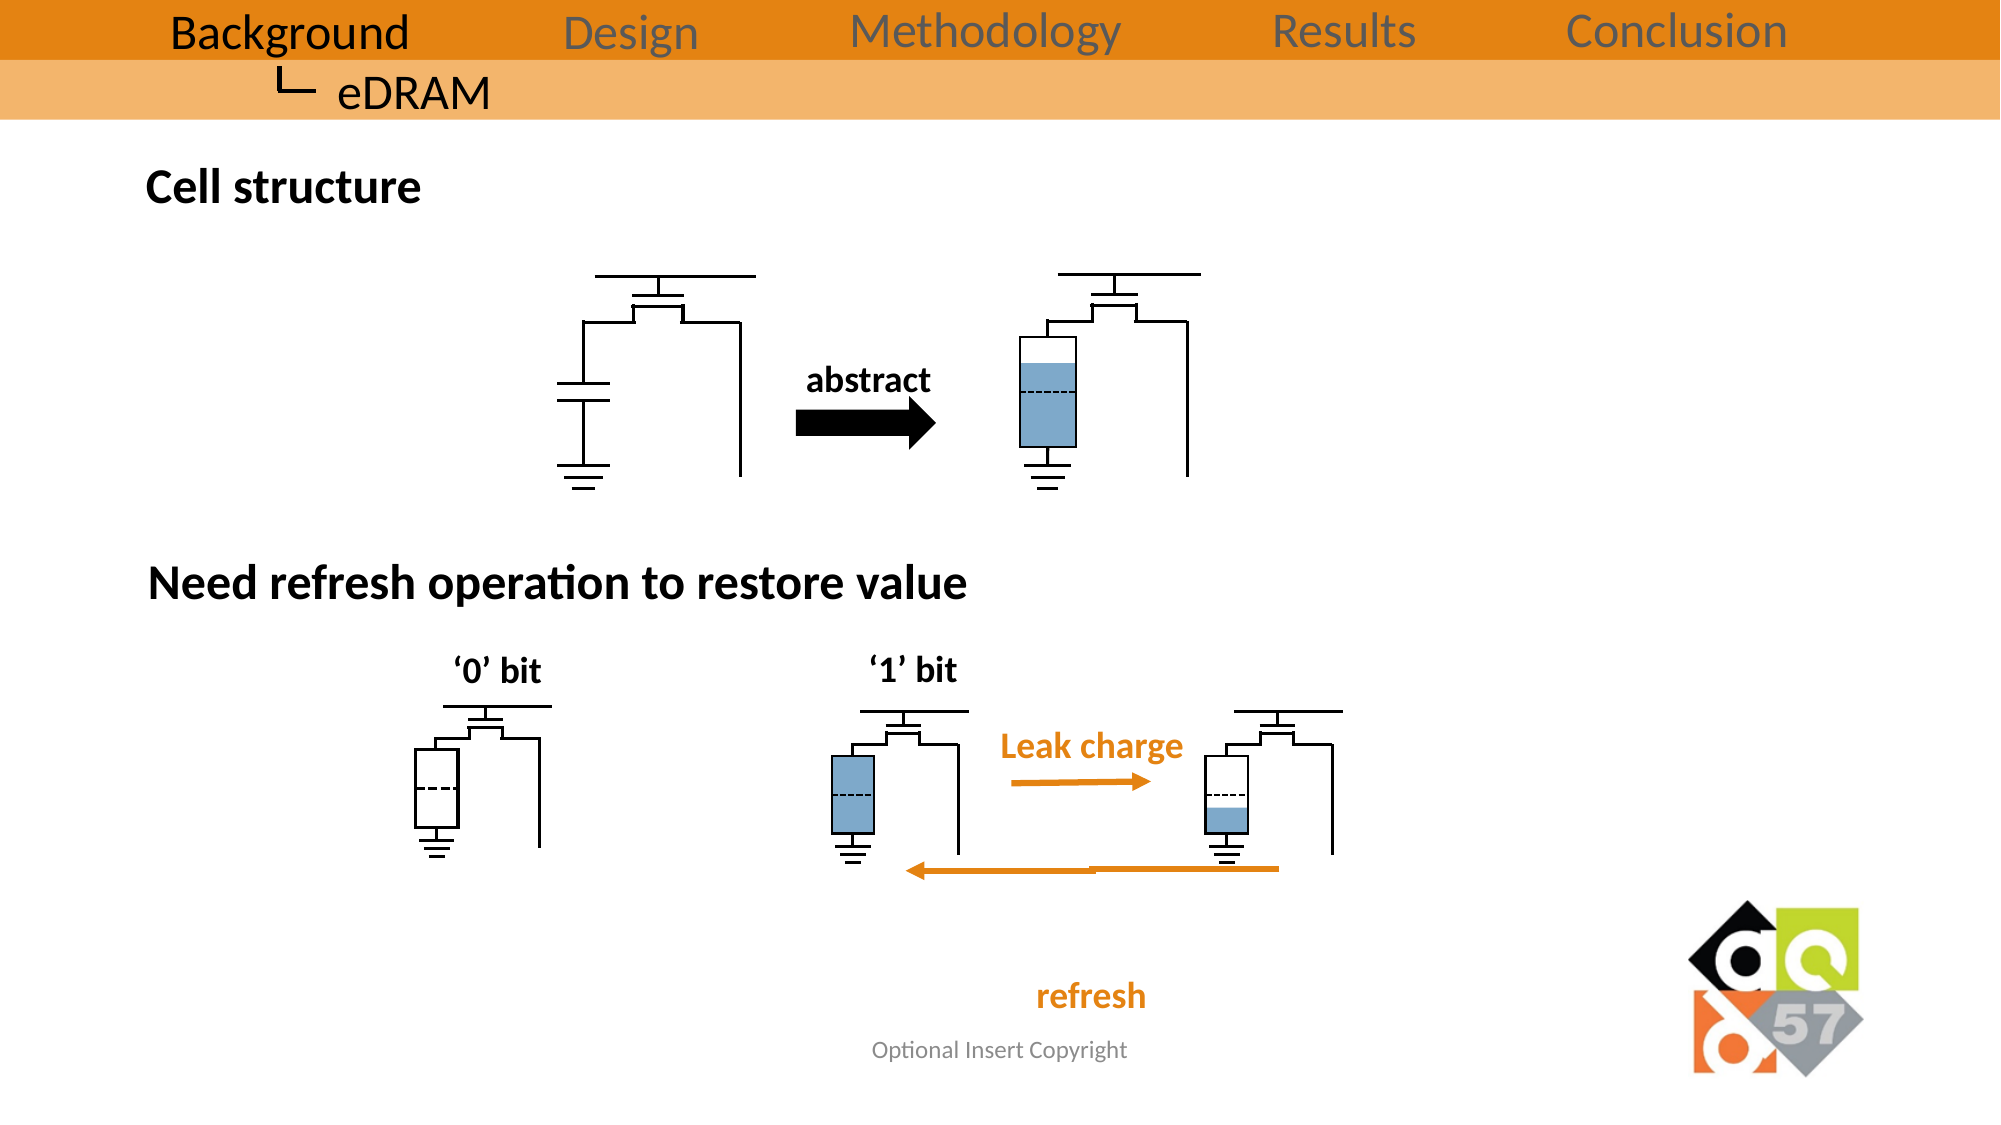

Methodology
Results
Conclusion
Background
Design
eDRAM

Cell structure

abstract

Need refresh operation to restore value
‘1’ bit
‘0’ bit

Leak charge
refresh
Optional Insert Copyright